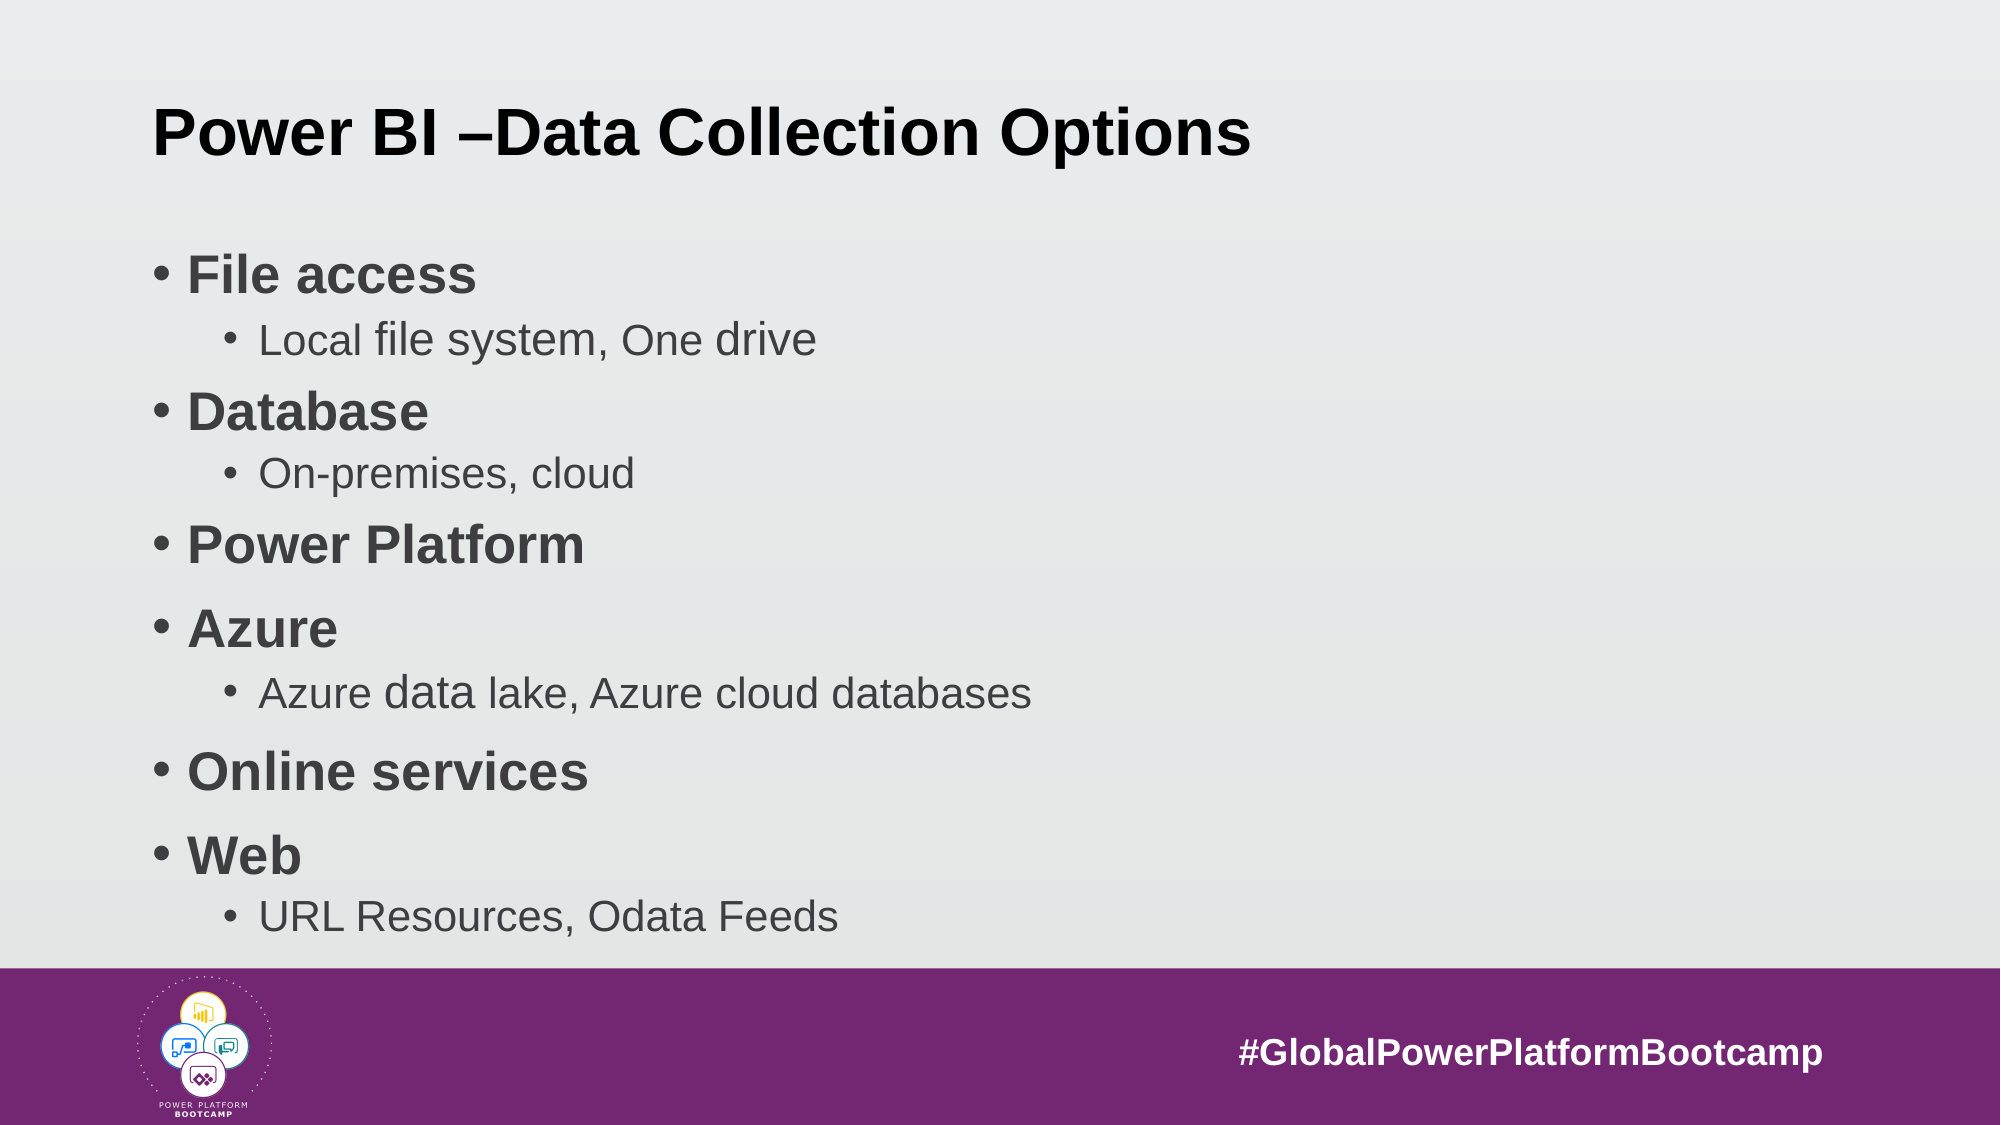

# Power BI –Data Collection Options
File access
Local file system, One drive
Database
On-premises, cloud
Power Platform
Azure
Azure data lake, Azure cloud databases
Online services
Web
URL Resources, Odata Feeds